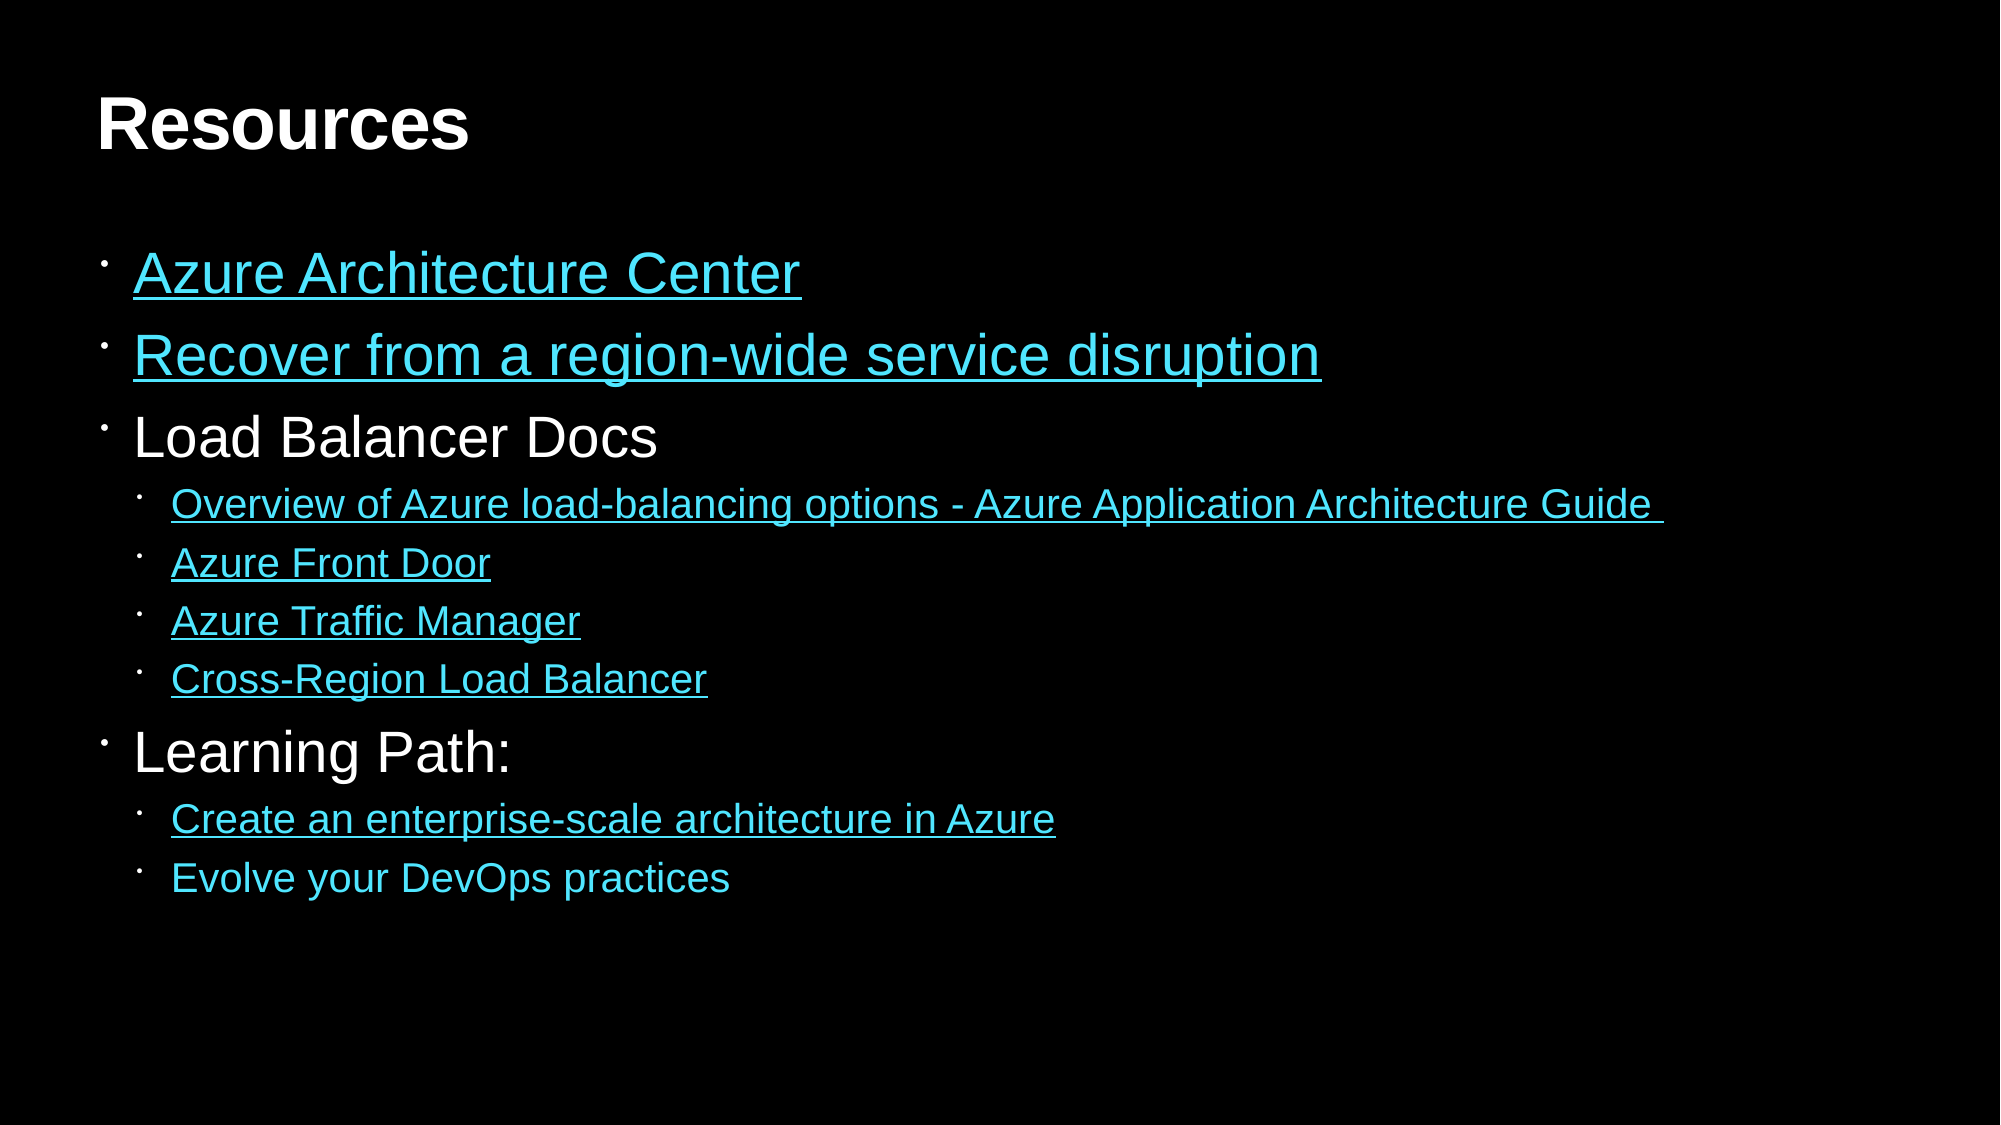

# Resources
Azure Architecture Center
Recover from a region-wide service disruption
Load Balancer Docs
Overview of Azure load-balancing options - Azure Application Architecture Guide
Azure Front Door
Azure Traffic Manager
Cross-Region Load Balancer
Learning Path:
Create an enterprise-scale architecture in Azure
Evolve your DevOps practices